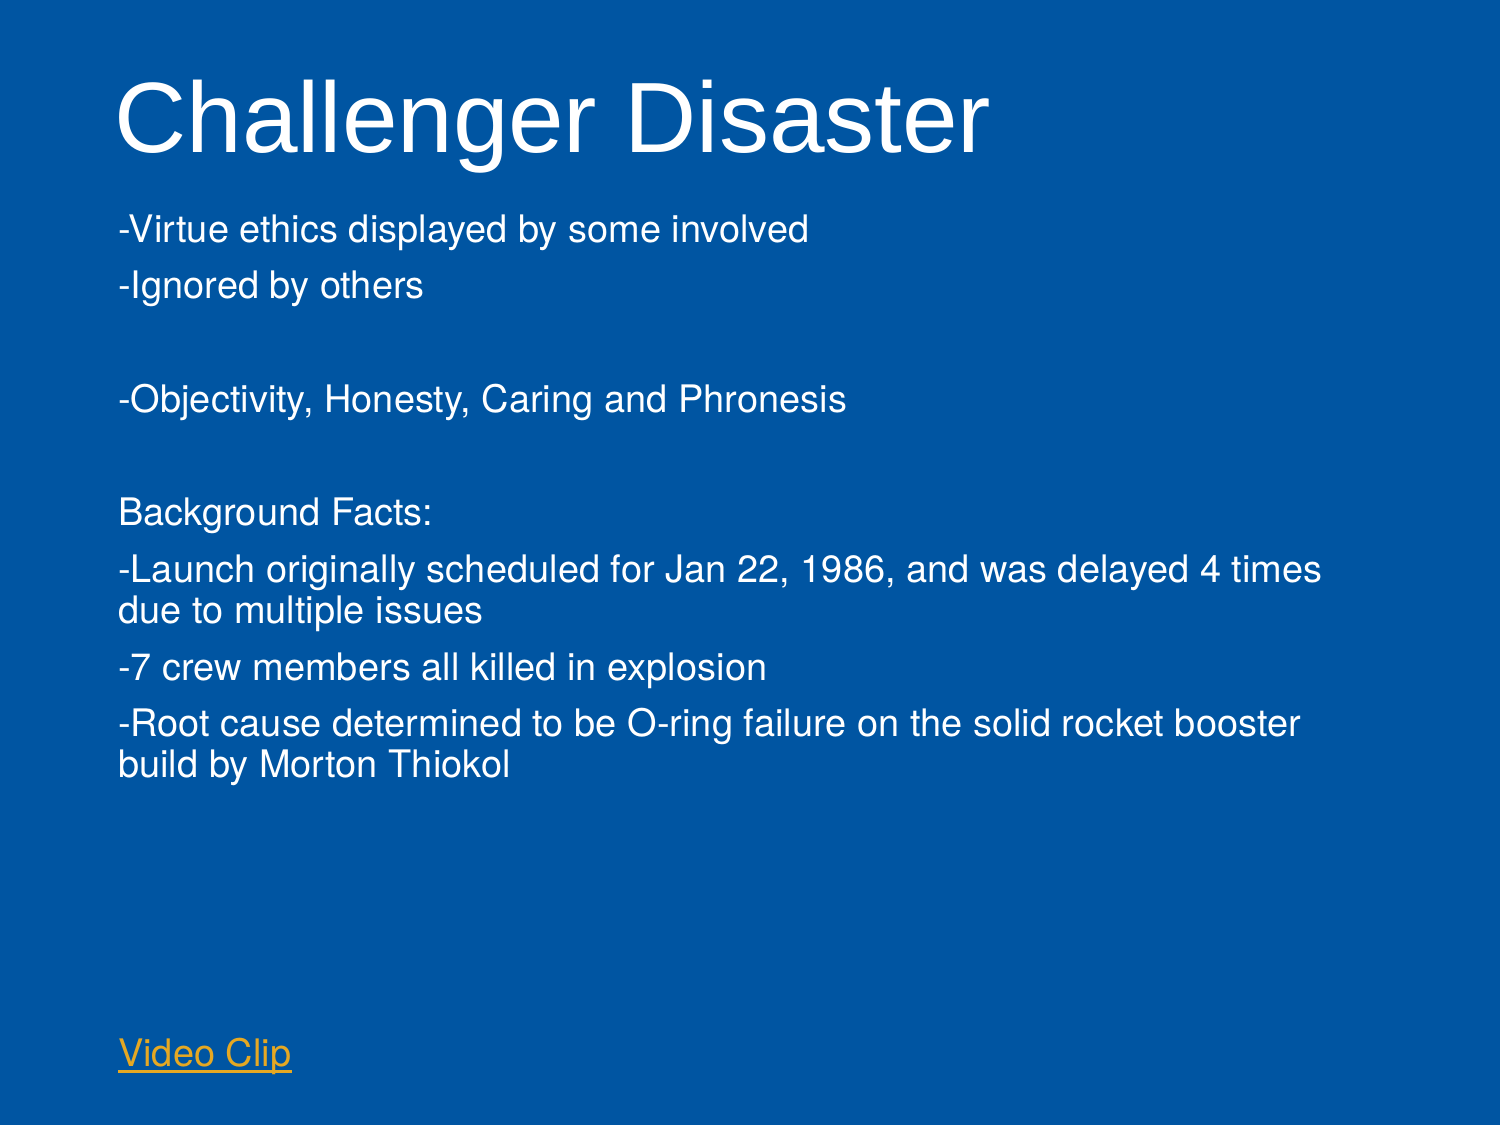

# Challenger Disaster
-Virtue ethics displayed by some involved
-Ignored by others

-Objectivity, Honesty, Caring and Phronesis

Background Facts:
-Launch originally scheduled for Jan 22, 1986, and was delayed 4 times due to multiple issues
-7 crew members all killed in explosion
-Root cause determined to be O-ring failure on the solid rocket booster build by Morton Thiokol

Video Clip